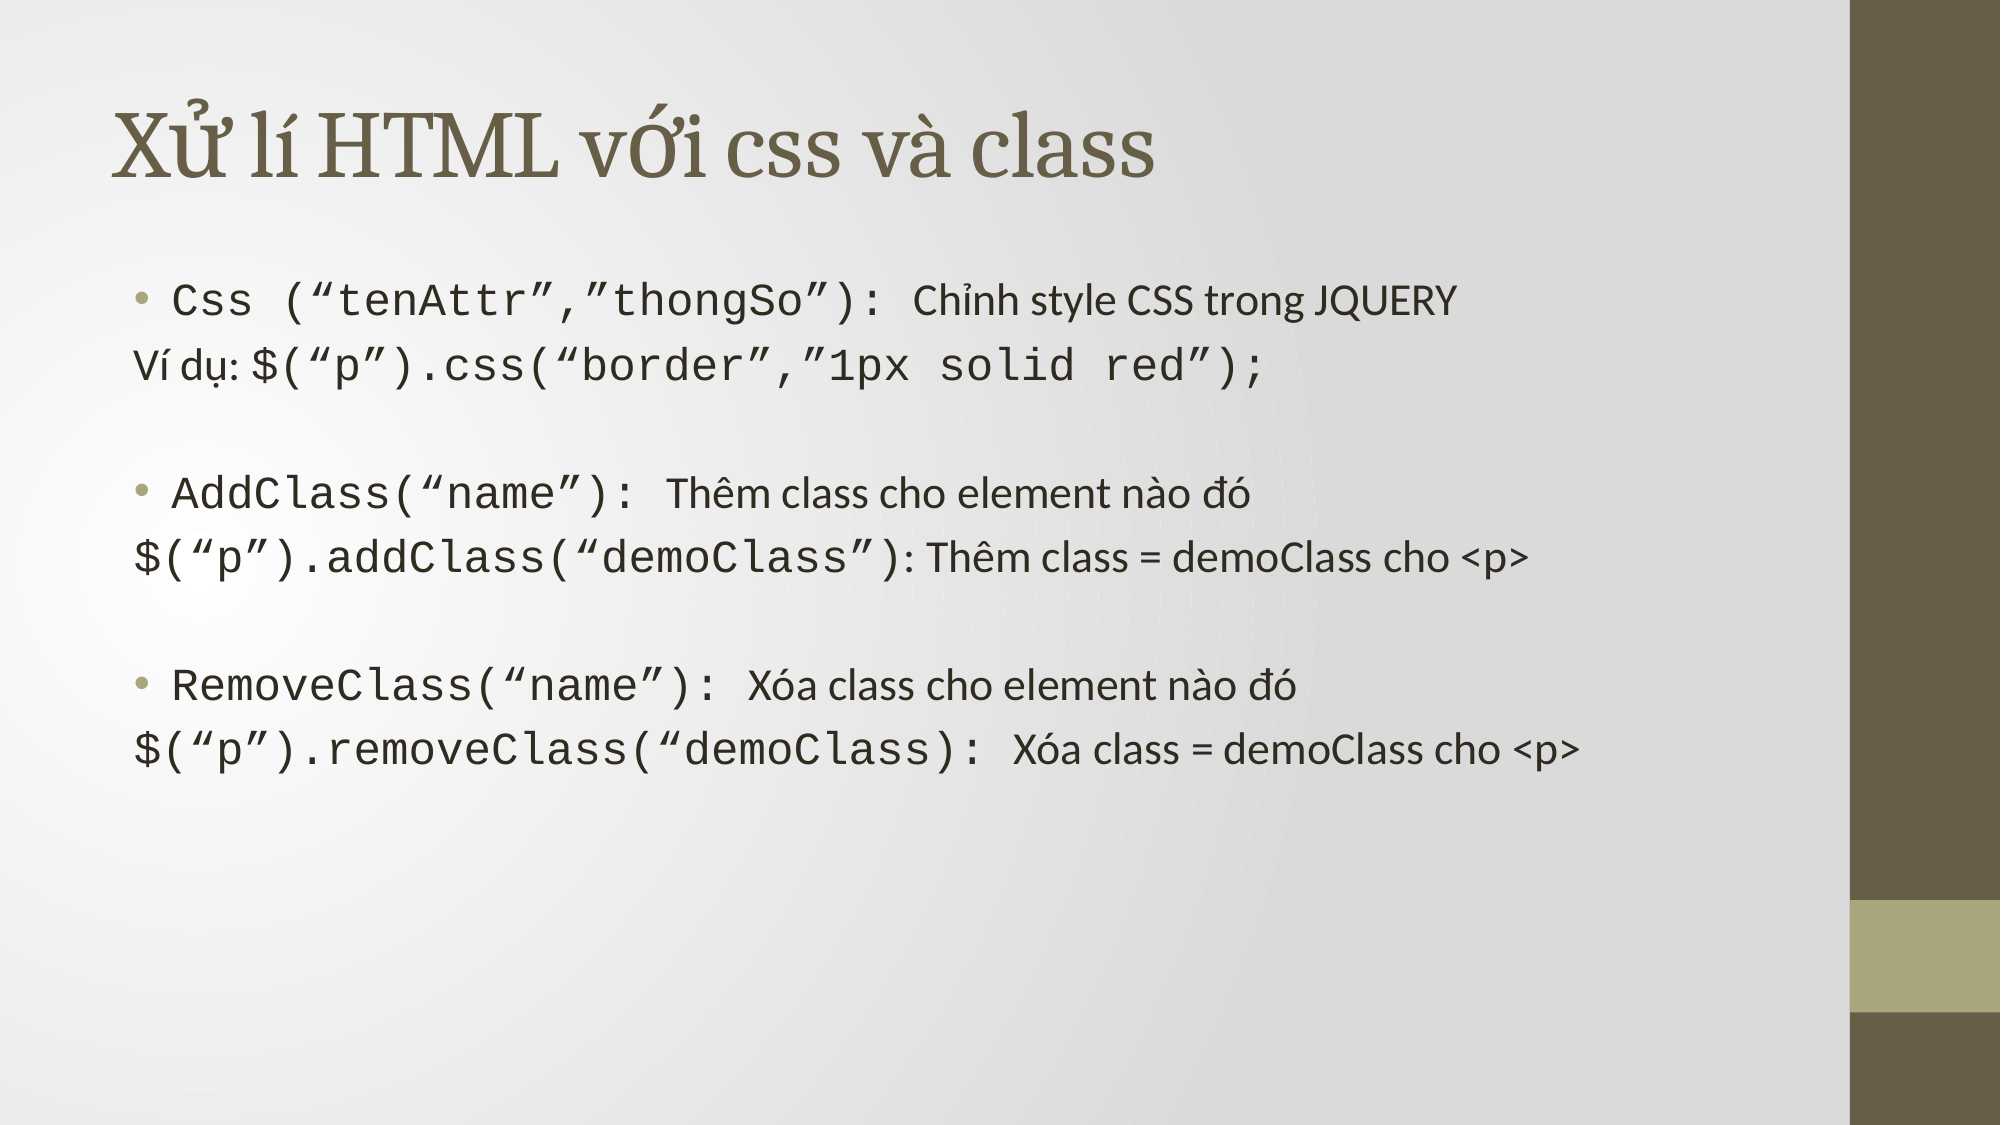

# Xử lí HTML với css và class
Css (“tenAttr”,”thongSo”): Chỉnh style CSS trong JQUERY
Ví dụ: $(“p”).css(“border”,”1px solid red”);

AddClass(“name”): Thêm class cho element nào đó
$(“p”).addClass(“demoClass”): Thêm class = demoClass cho <p>

RemoveClass(“name”): Xóa class cho element nào đó
$(“p”).removeClass(“demoClass): Xóa class = demoClass cho <p>